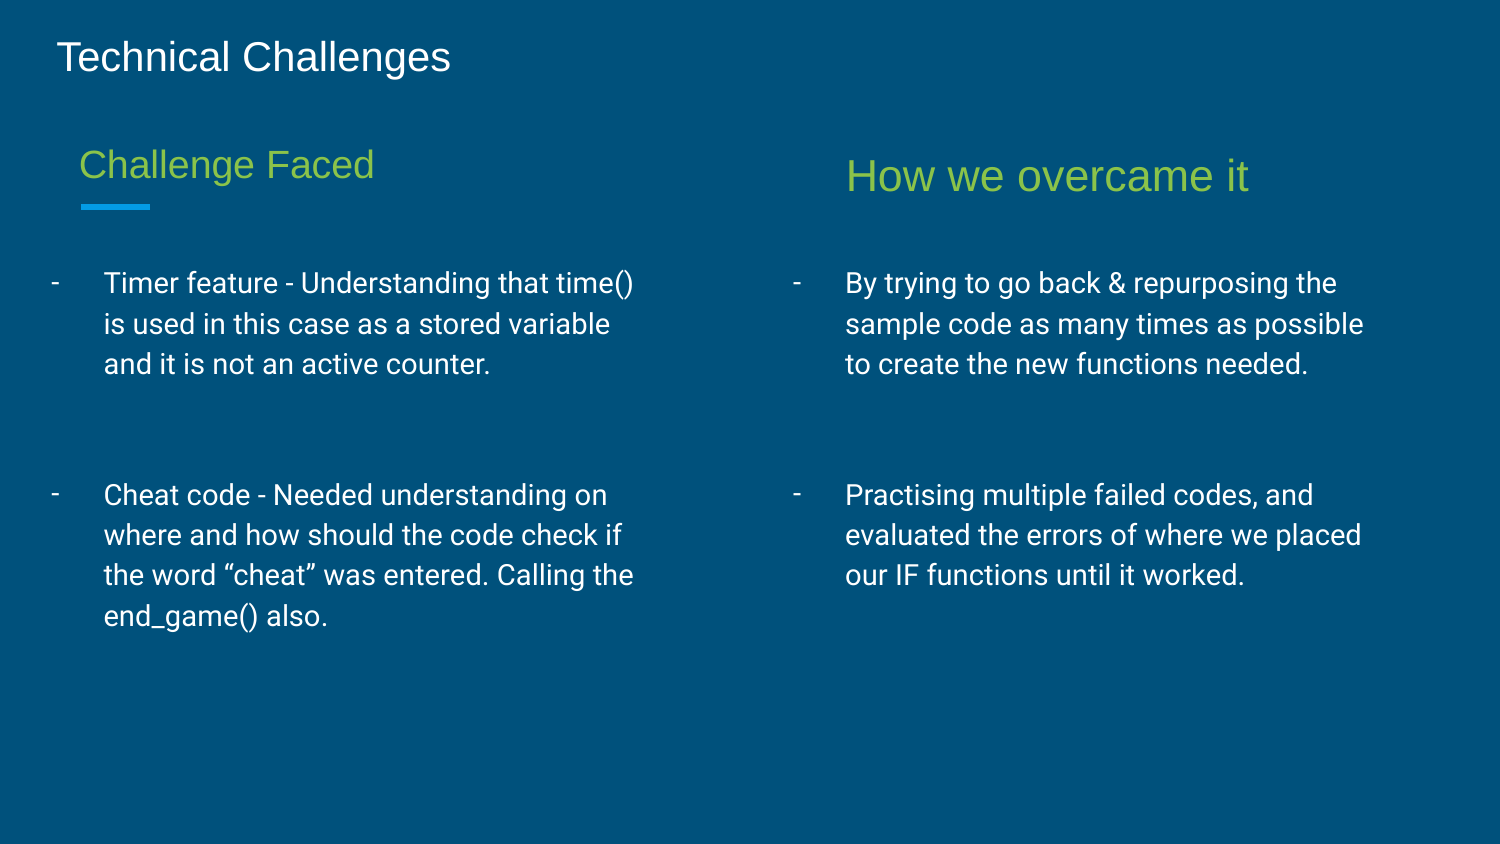

Technical Challenges
How we overcame it
# Challenge Faced
Timer feature - Understanding that time() is used in this case as a stored variable and it is not an active counter.

Cheat code - Needed understanding on where and how should the code check if the word “cheat” was entered. Calling the end_game() also.

By trying to go back & repurposing the sample code as many times as possible to create the new functions needed.

Practising multiple failed codes, and evaluated the errors of where we placed our IF functions until it worked.